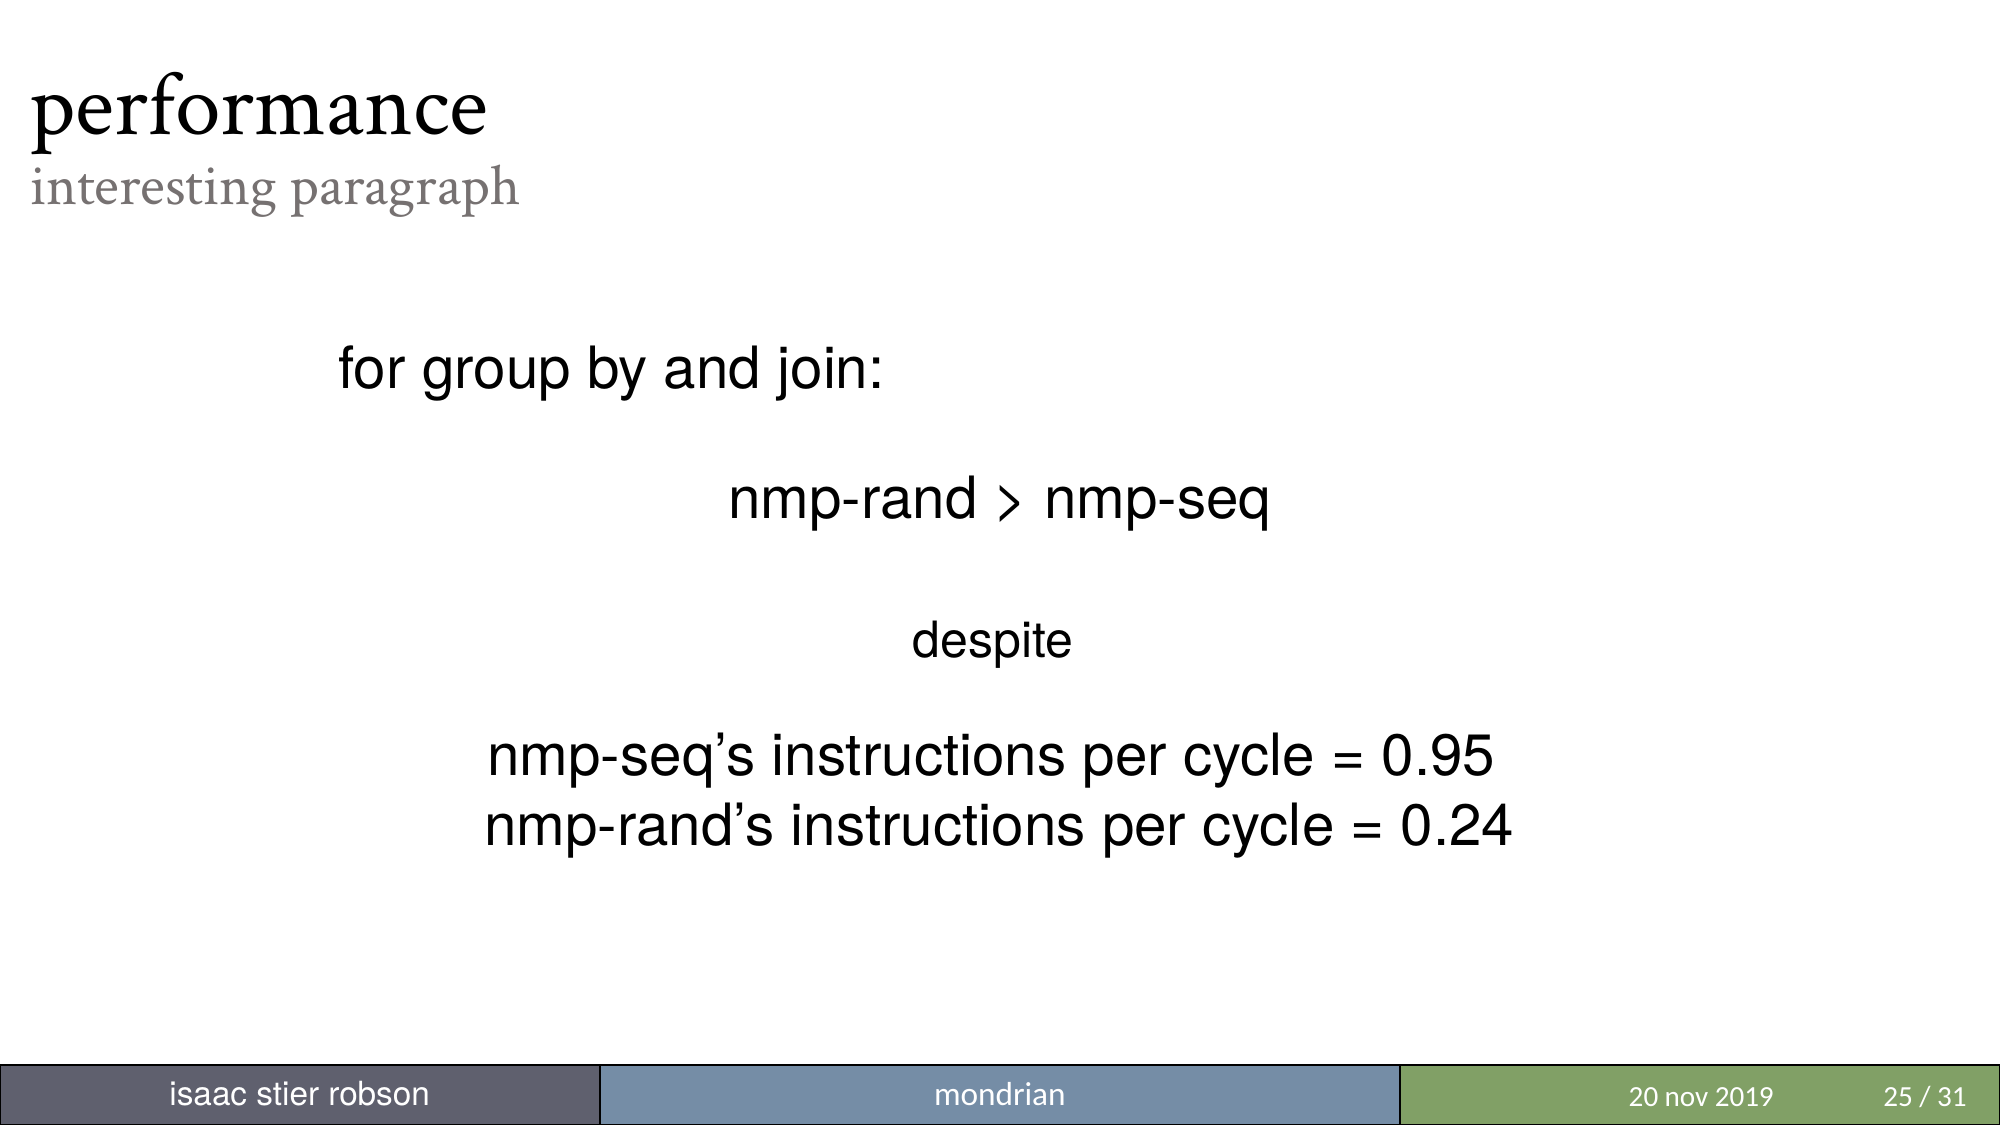

performance
interesting paragraph
for group by and join:

nmp-rand > nmp-seq
despite
nmp-seq’s instructions per cycle = 0.95
nmp-rand’s instructions per cycle = 0.24

isaac stier robson
mondrian
   	       20 nov 2019	25 / 31